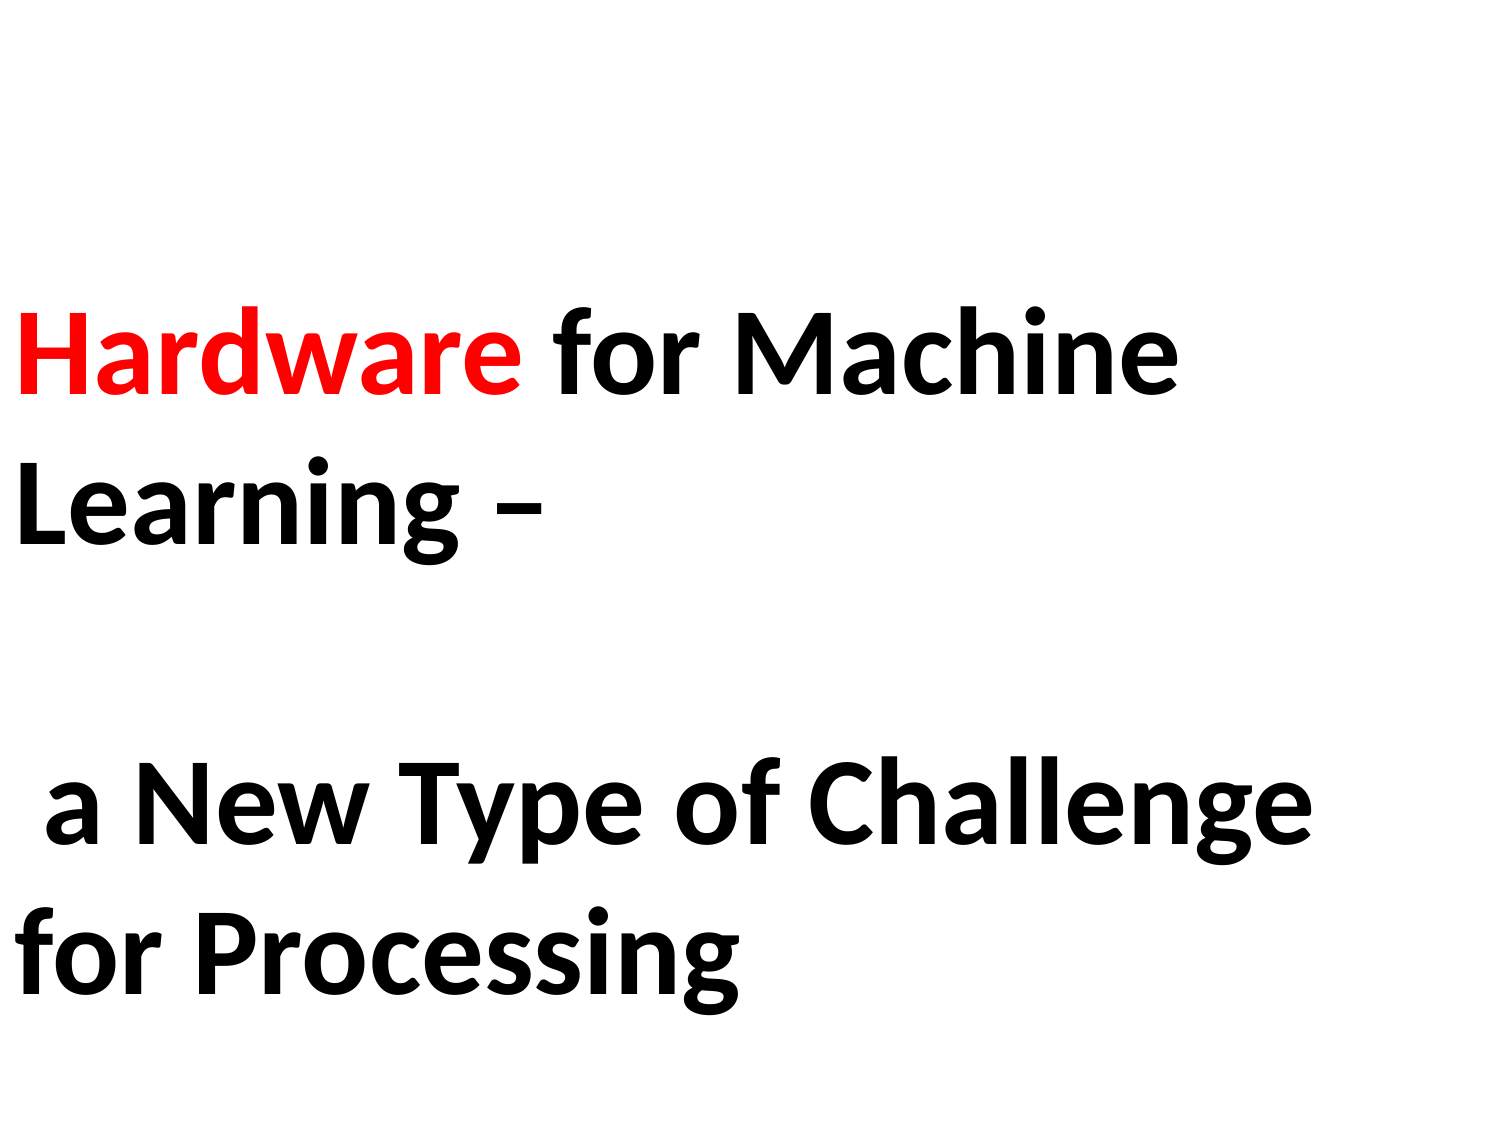

Hardware for Machine Learning –

 a New Type of Challenge for Processing